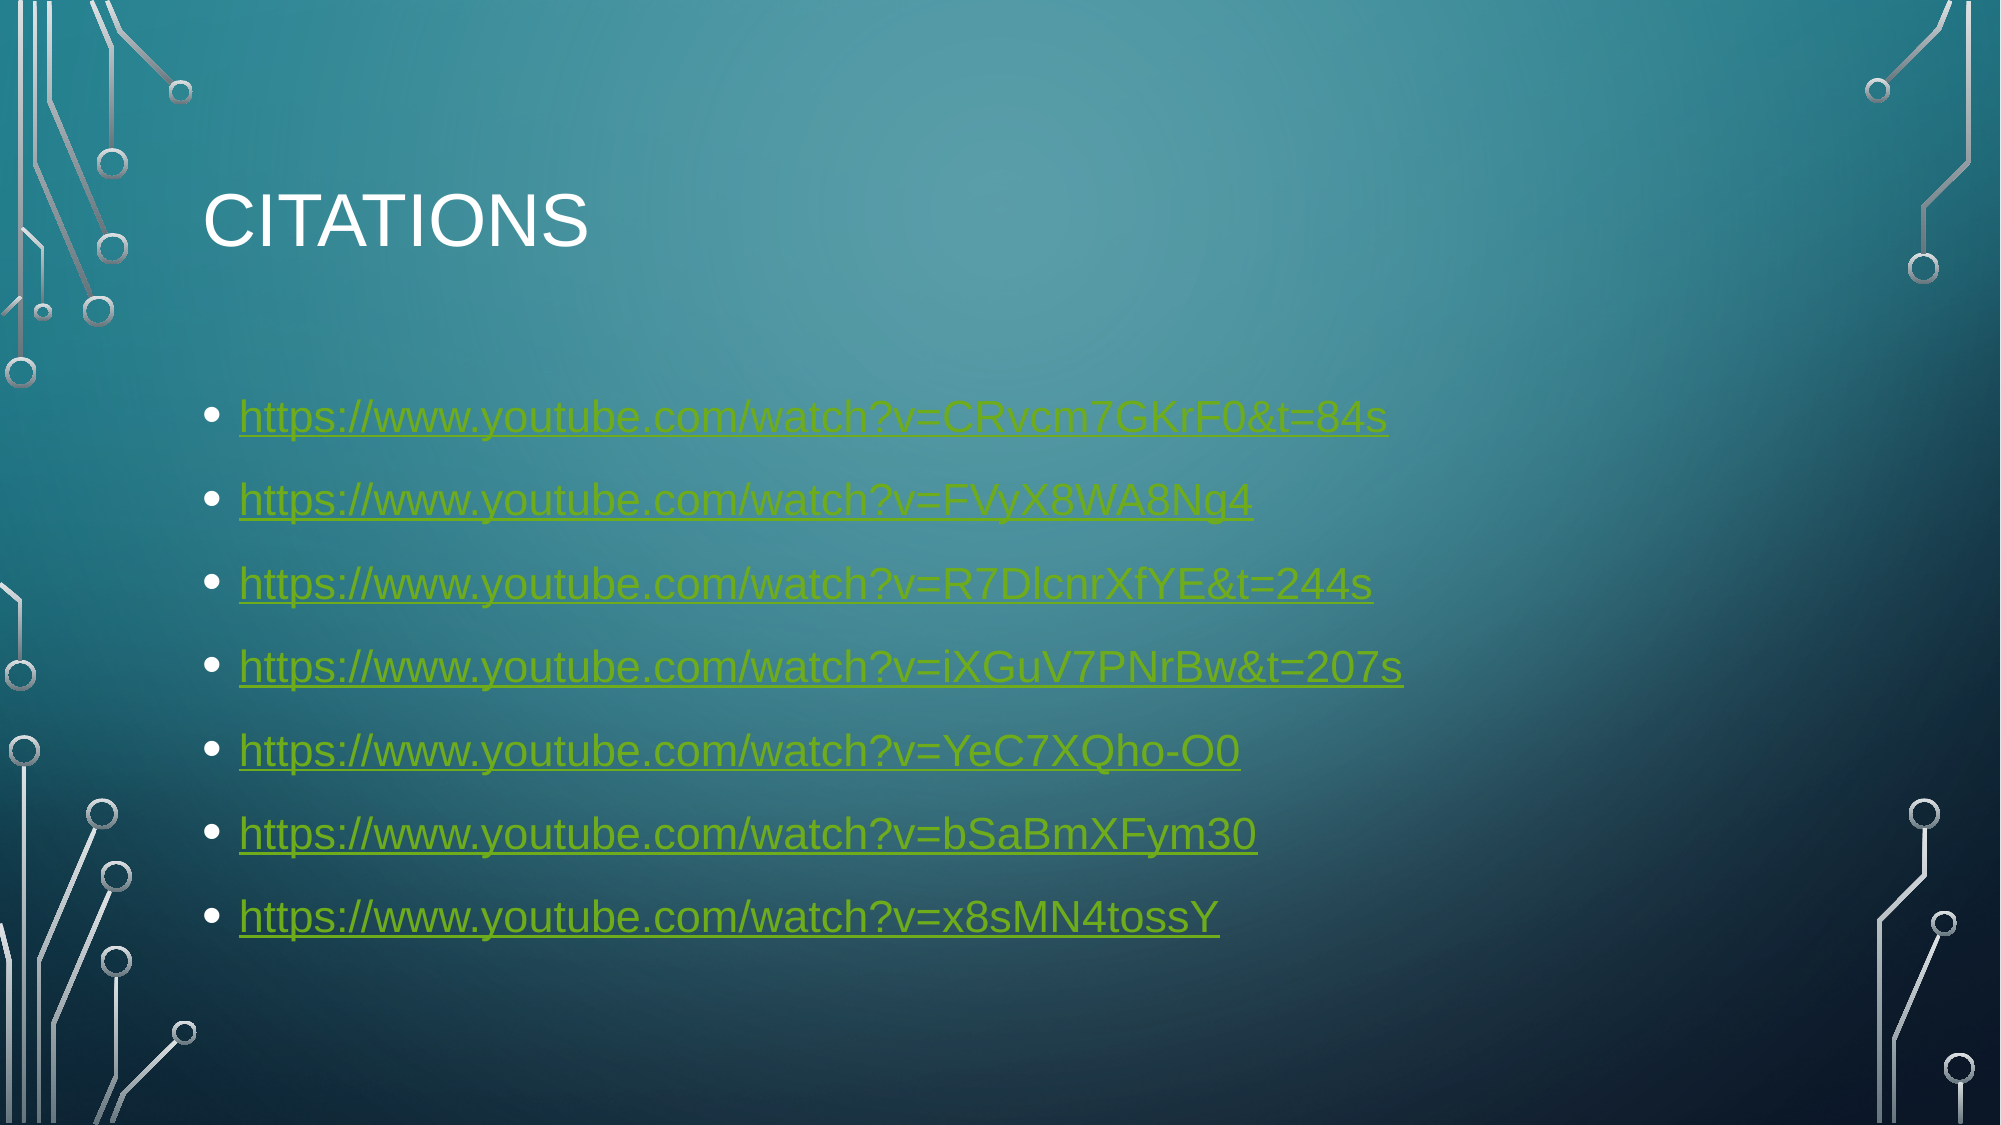

# citations
https://www.youtube.com/watch?v=CRvcm7GKrF0&t=84s
https://www.youtube.com/watch?v=FVyX8WA8Ng4
https://www.youtube.com/watch?v=R7DlcnrXfYE&t=244s
https://www.youtube.com/watch?v=iXGuV7PNrBw&t=207s
https://www.youtube.com/watch?v=YeC7XQho-O0
https://www.youtube.com/watch?v=bSaBmXFym30
https://www.youtube.com/watch?v=x8sMN4tossY